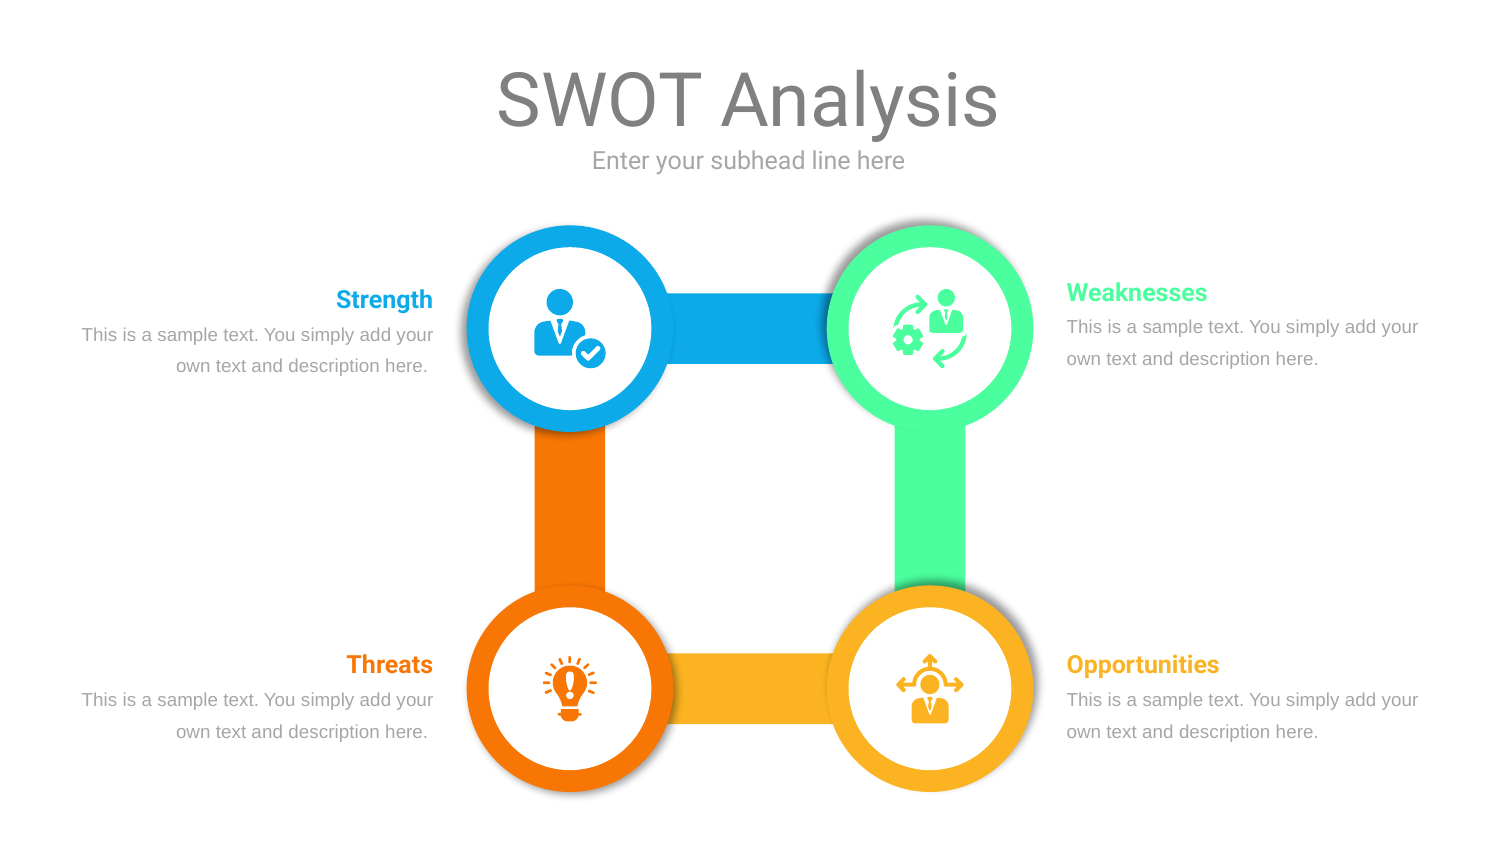

# SWOT Analysis
Enter your subhead line here

Strength
This is a sample text. You simply add your own text and description here.
Weaknesses
This is a sample text. You simply add your own text and description here.

Threats
This is a sample text. You simply add your own text and description here.
Opportunities
This is a sample text. You simply add your own text and description here.